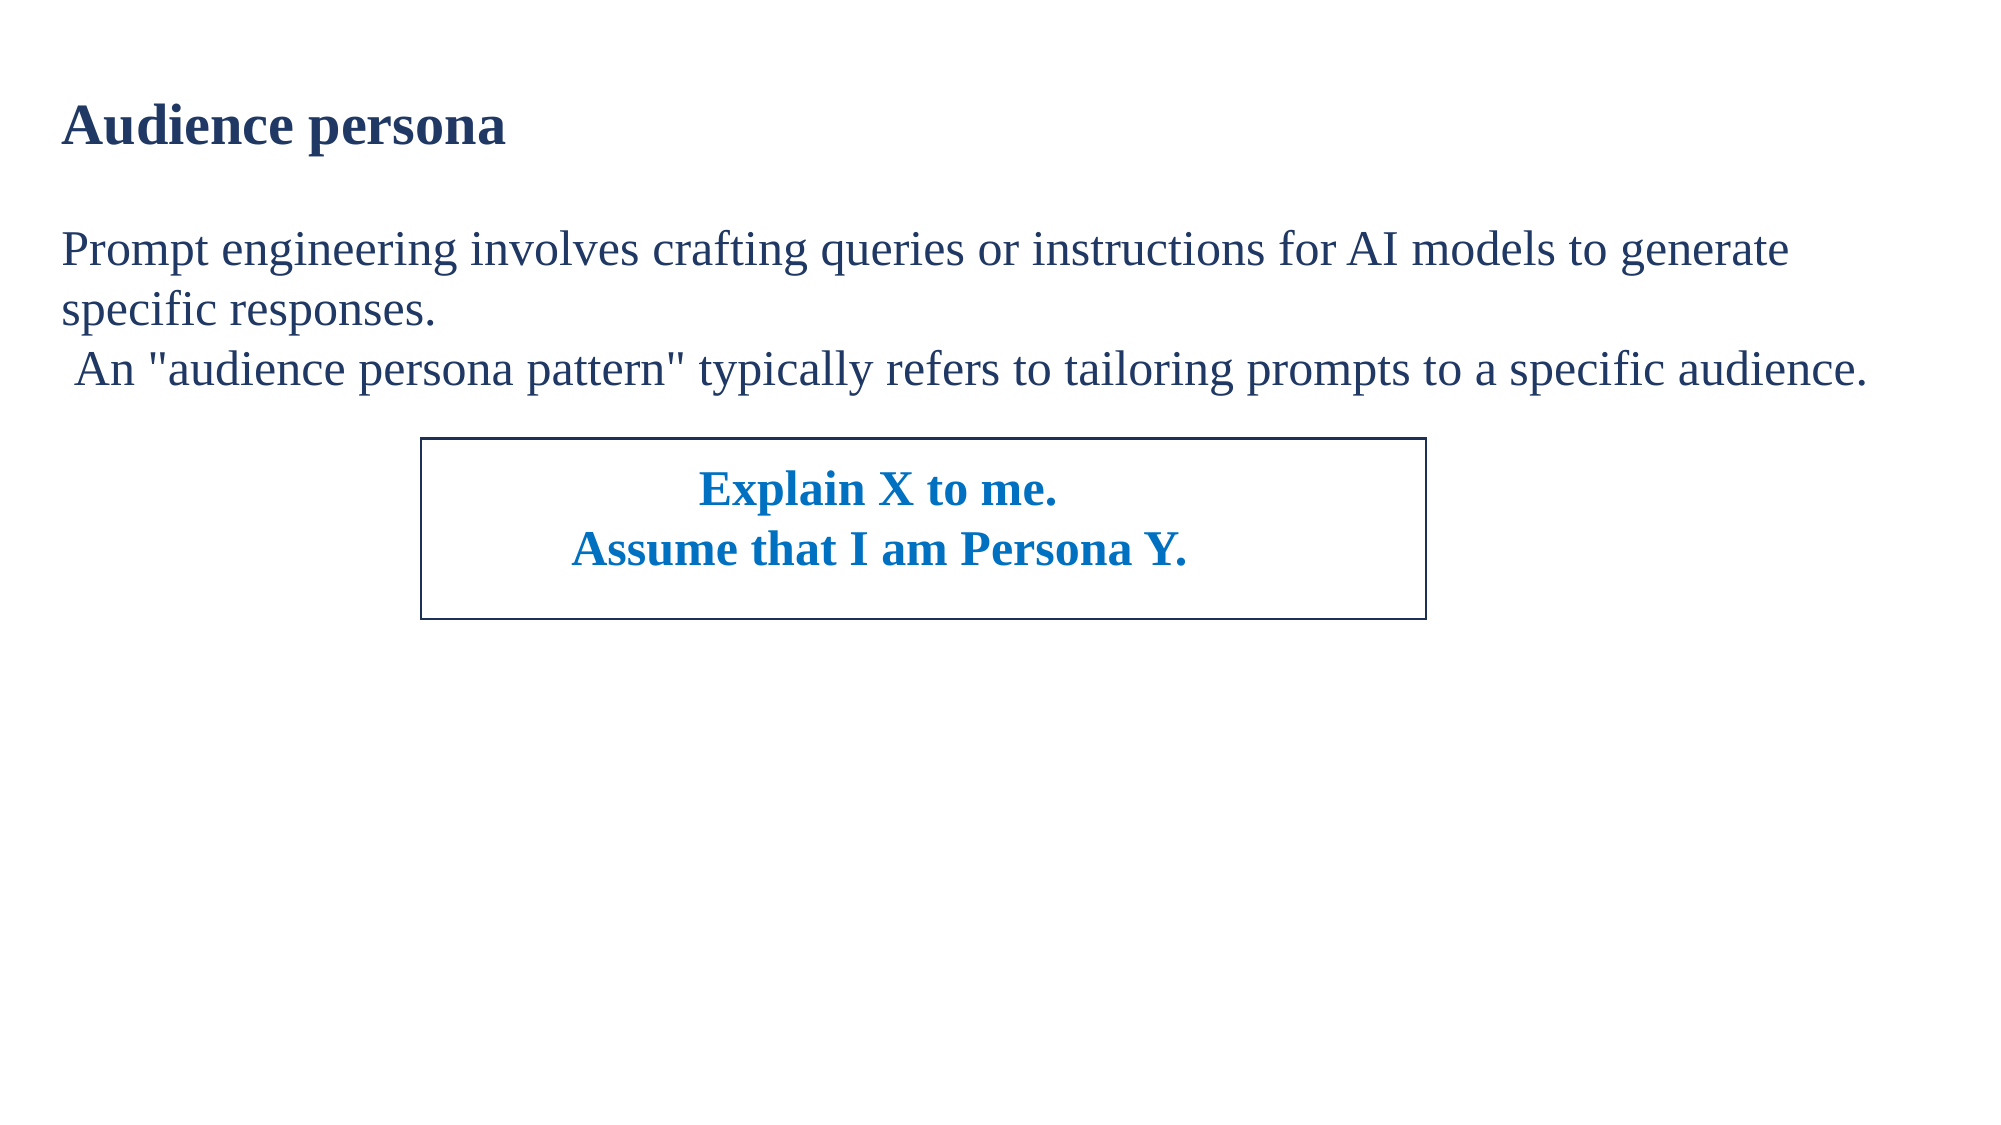

Audience persona

Prompt engineering involves crafting queries or instructions for AI models to generate specific responses.
 An "audience persona pattern" typically refers to tailoring prompts to a specific audience.

                                                   Explain X to me.
                                         Assume that I am Persona Y.